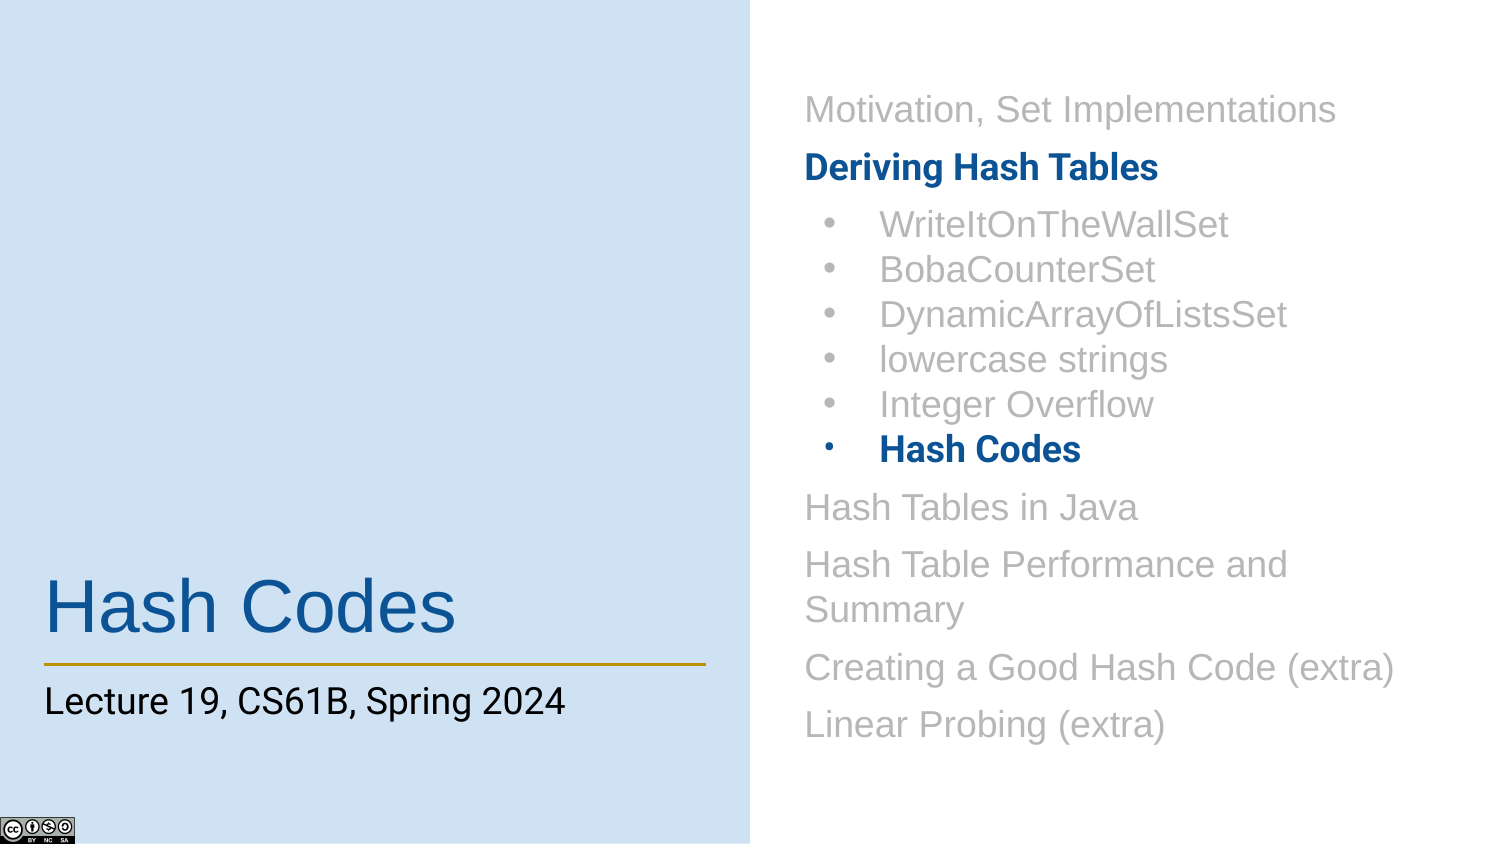

Motivation, Set Implementations
Deriving Hash Tables
WriteItOnTheWallSet
BobaCounterSet
DynamicArrayOfListsSet
lowercase strings
Integer Overflow
Hash Codes
Hash Tables in Java
Hash Table Performance and Summary
Creating a Good Hash Code (extra)
Linear Probing (extra)
# Hash Codes
Lecture 19, CS61B, Spring 2024